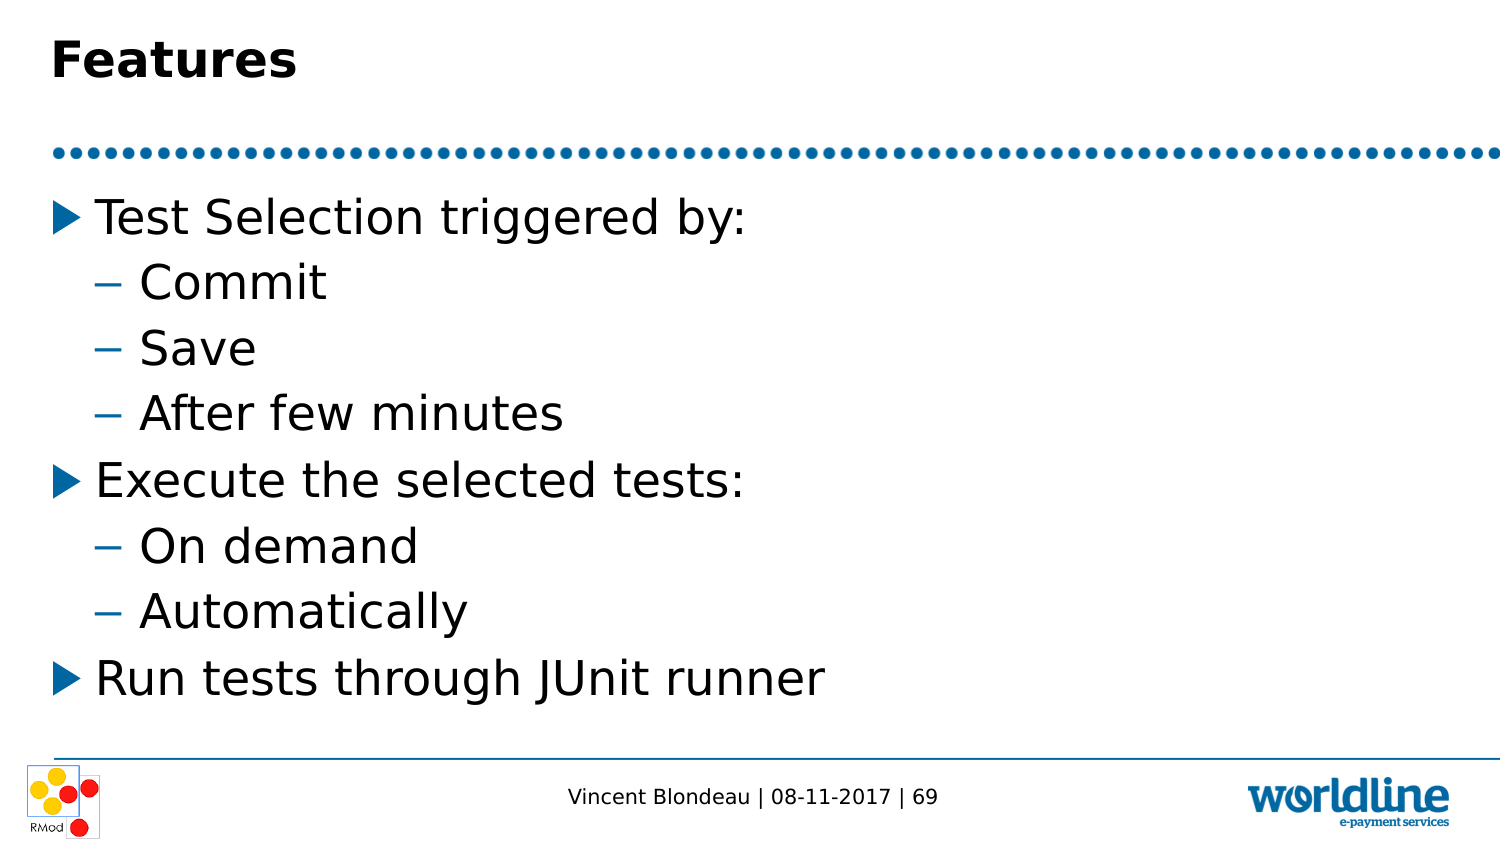

# Features
Test Selection triggered by:
Commit
Save
After few minutes
Execute the selected tests:
On demand
Automatically
Run tests through JUnit runner